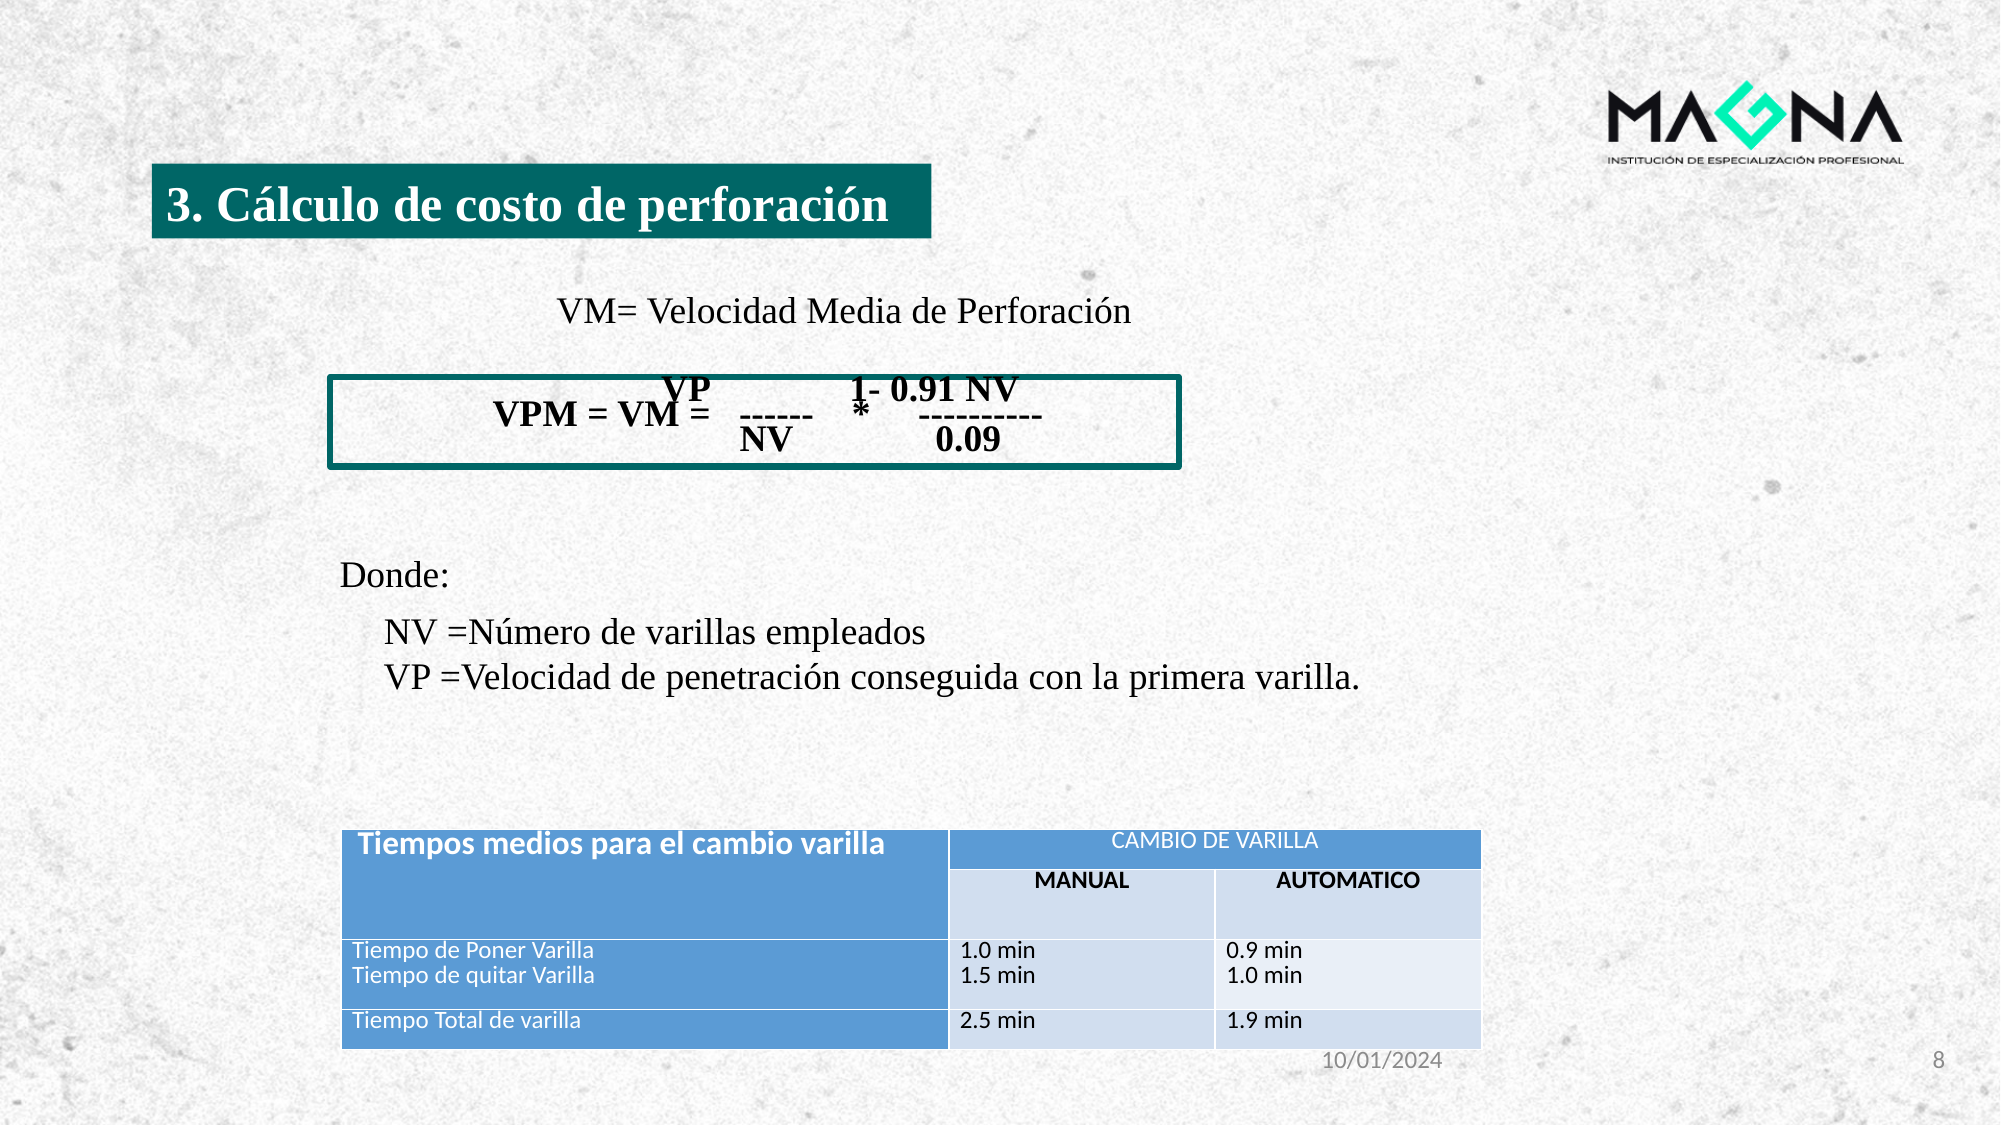

3.	Cálculo de costo de perforación
VM= Velocidad Media de Perforación
          VP	      1- 0.91 NV
VPM = VM =   ------    *     ----------
                          NV               0.09
Donde:
NV =Número de varillas empleados
VP =Velocidad de penetración conseguida con la primera varilla.
| Tiempos medios para el cambio varilla | CAMBIO DE VARILLA |  |
| --- | --- | --- |
|  | MANUAL | AUTOMATICO |
| Tiempo de Poner Varilla Tiempo de quitar Varilla | 1.0 min 1.5 min | 0.9 min 1.0 min |
| Tiempo Total de varilla | 2.5 min | 1.9 min |
10/01/2024
8